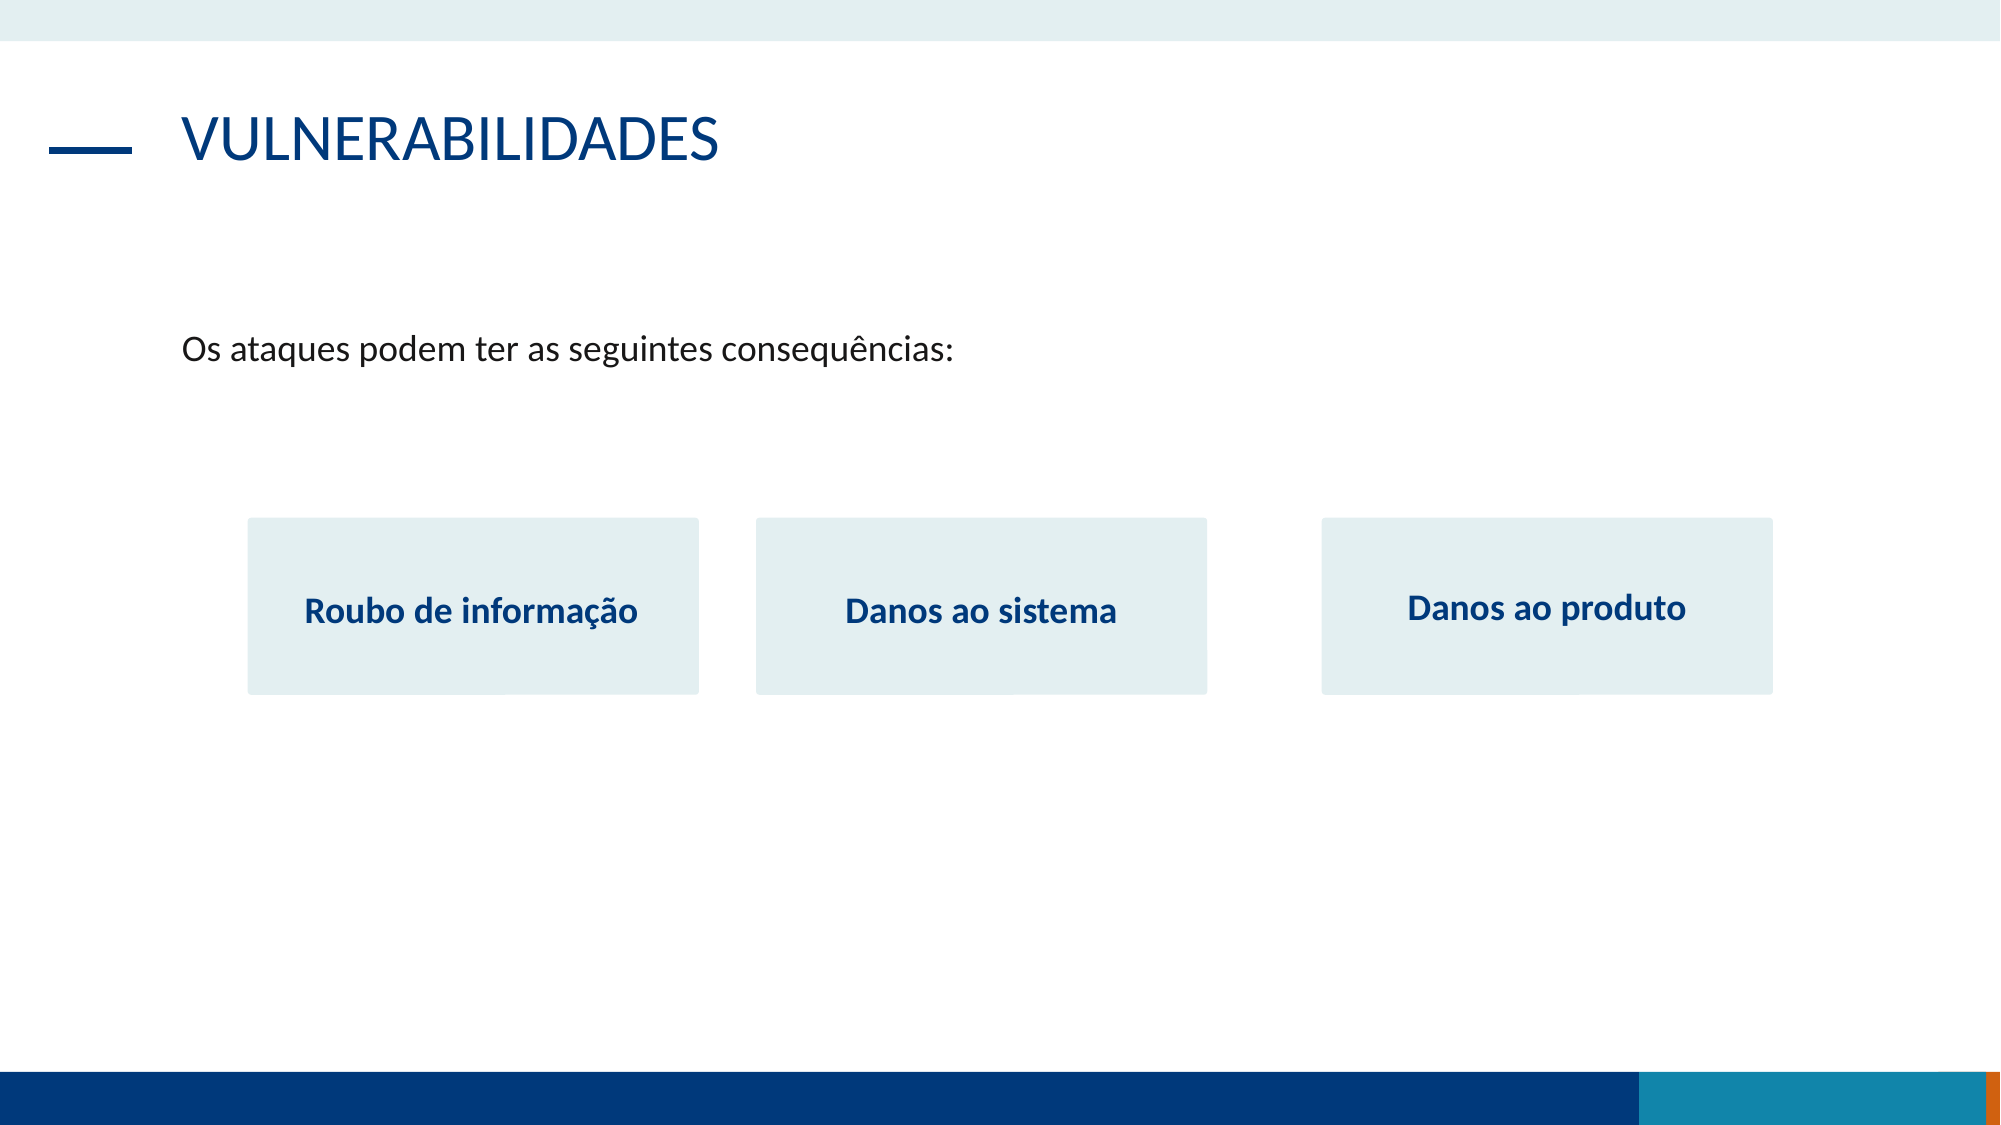

VULNERABILIDADES
Os ataques podem ter as seguintes consequências:

Danos ao produto

Roubo de informação

Danos ao sistema